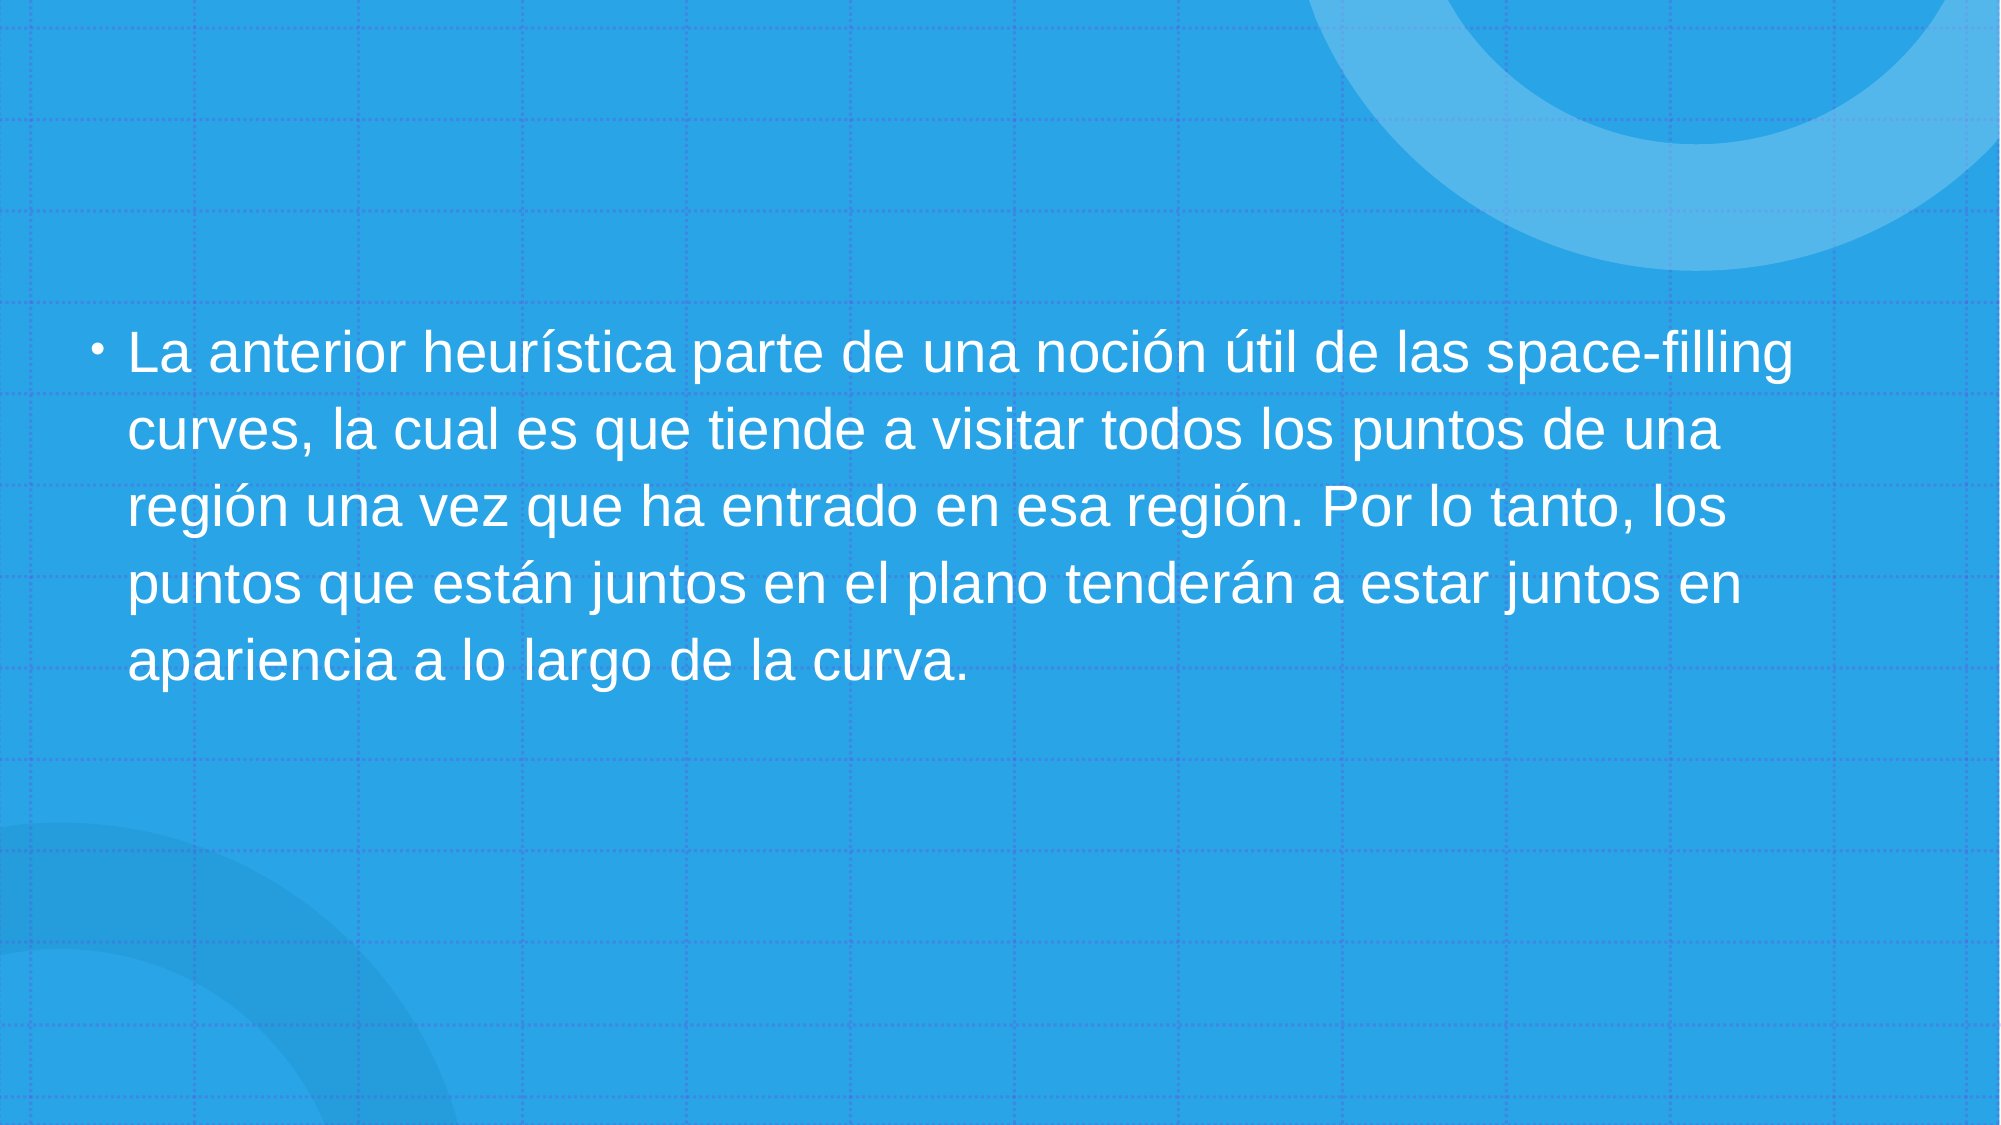

La anterior heurística parte de una noción útil de las space-filling curves, la cual es que tiende a visitar todos los puntos de una región una vez que ha entrado en esa región. Por lo tanto, los puntos que están juntos en el plano tenderán a estar juntos en apariencia a lo largo de la curva.